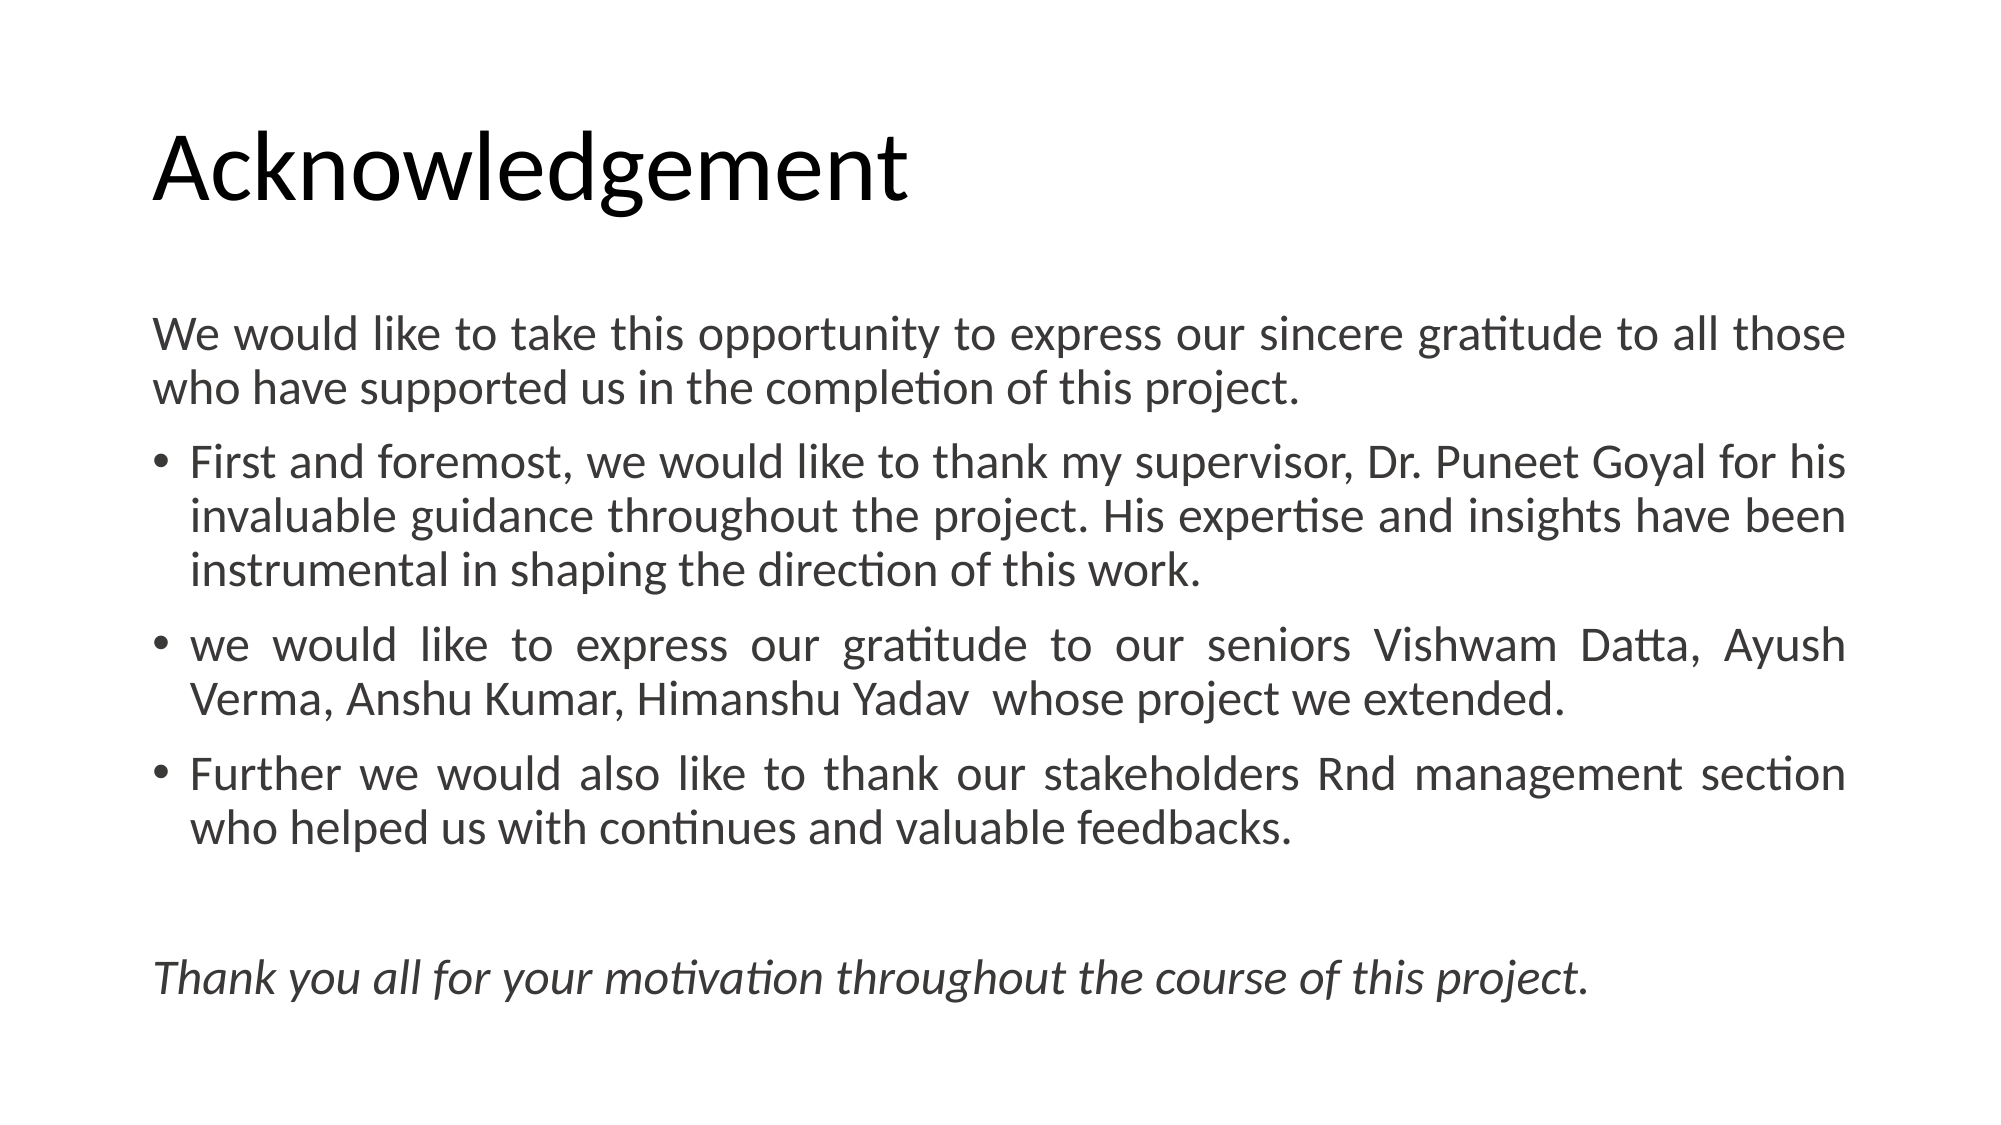

# Acknowledgement
We would like to take this opportunity to express our sincere gratitude to all those who have supported us in the completion of this project.
First and foremost, we would like to thank my supervisor, Dr. Puneet Goyal for his invaluable guidance throughout the project. His expertise and insights have been instrumental in shaping the direction of this work.
we would like to express our gratitude to our seniors Vishwam Datta, Ayush Verma, Anshu Kumar, Himanshu Yadav  whose project we extended.
Further we would also like to thank our stakeholders Rnd management section who helped us with continues and valuable feedbacks.

Thank you all for your motivation throughout the course of this project.